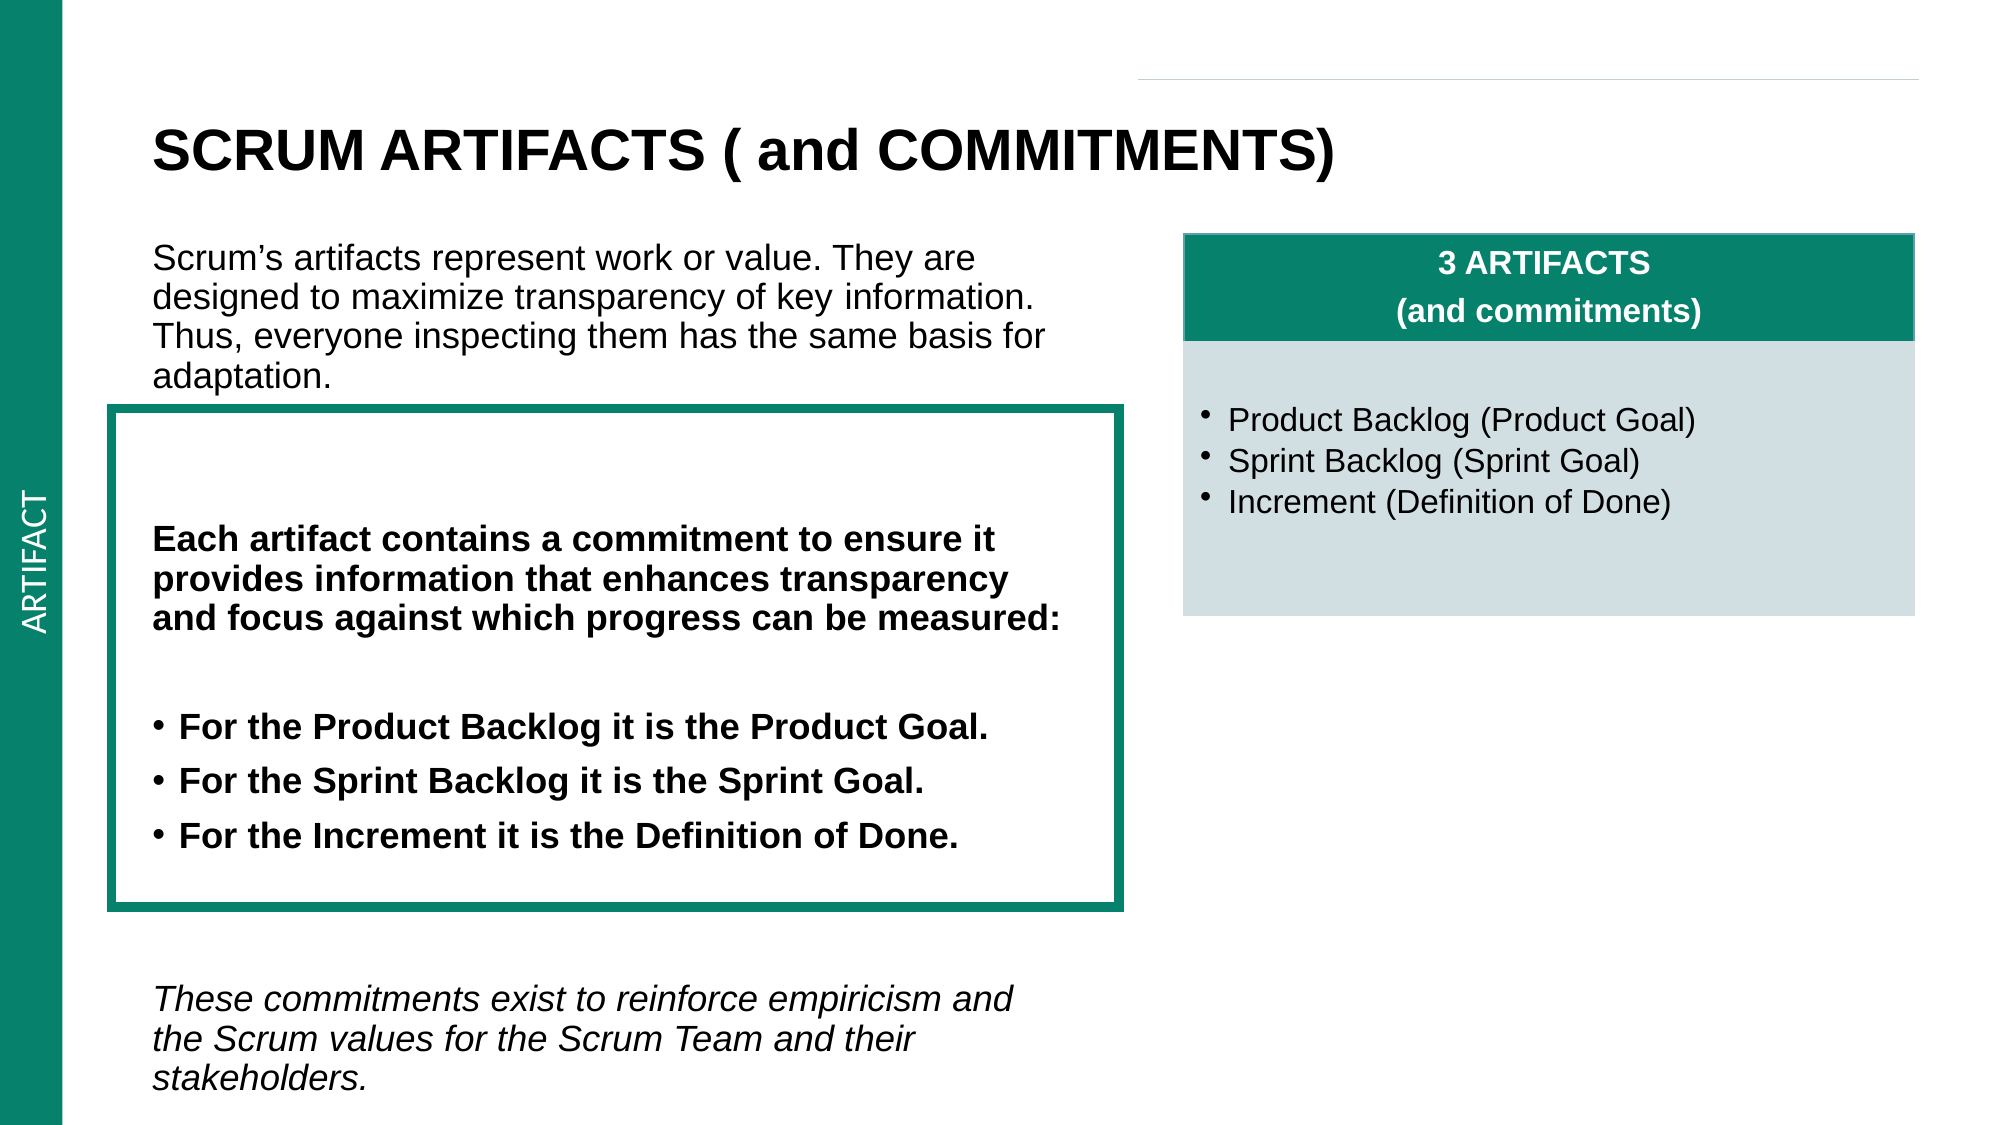

# SCRUM ARTIFACTS ( and COMMITMENTS)
Scrum’s artifacts represent work or value. They are designed to maximize transparency of key information. Thus, everyone inspecting them has the same basis for adaptation.

Each artifact contains a commitment to ensure it provides information that enhances transparency and focus against which progress can be measured:

For the Product Backlog it is the Product Goal.
For the Sprint Backlog it is the Sprint Goal.
For the Increment it is the Definition of Done.

These commitments exist to reinforce empiricism and the Scrum values for the Scrum Team and their stakeholders.

3 ARTIFACTS
(and commitments)

Product Backlog (Product Goal)
Sprint Backlog (Sprint Goal)
Increment (Definition of Done)